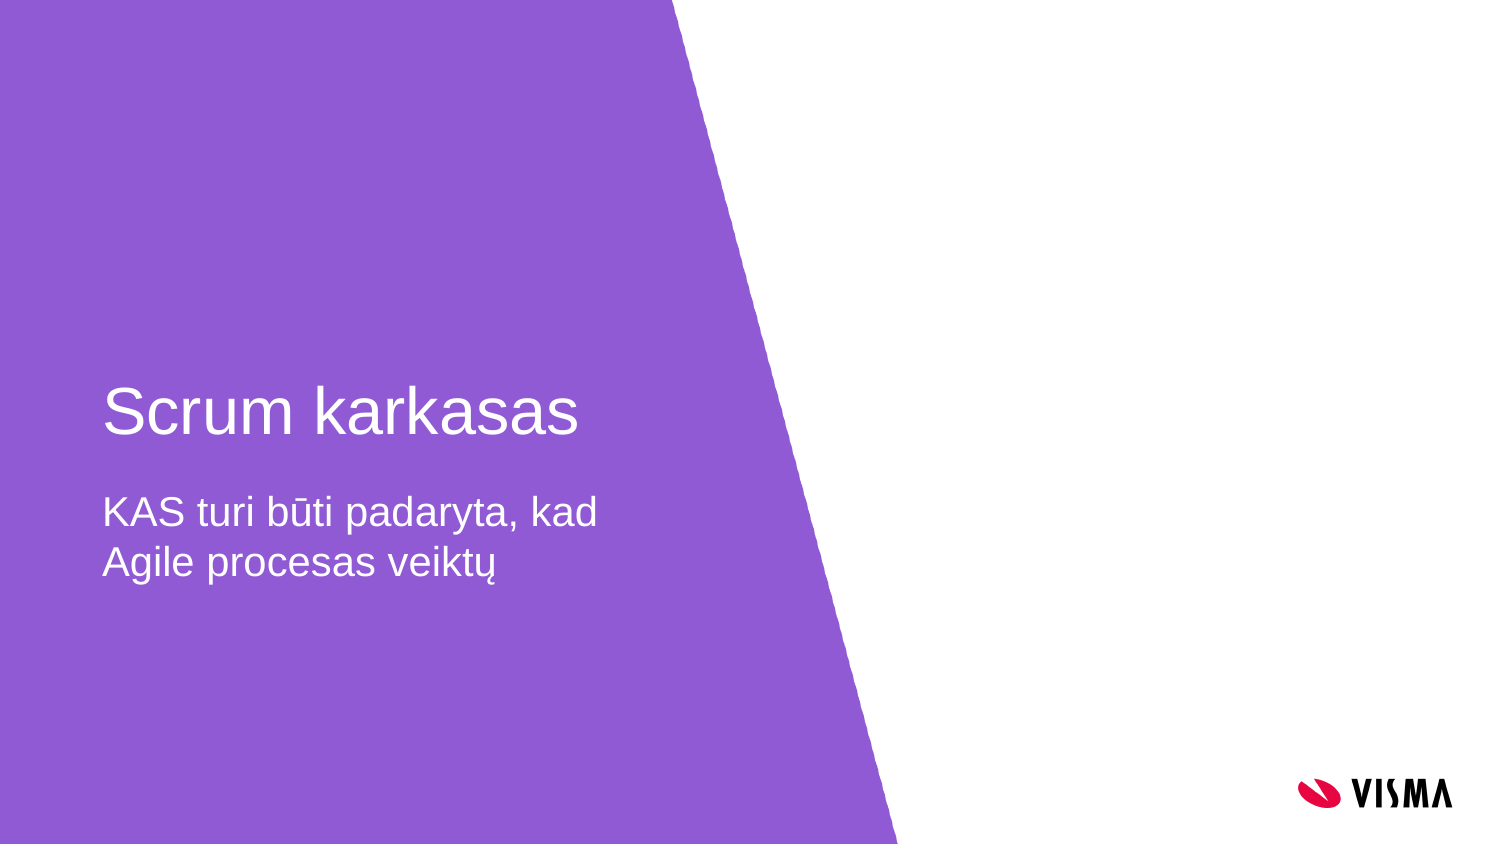

# Scrum karkasas
KAS turi būti padaryta, kad Agile procesas veiktų